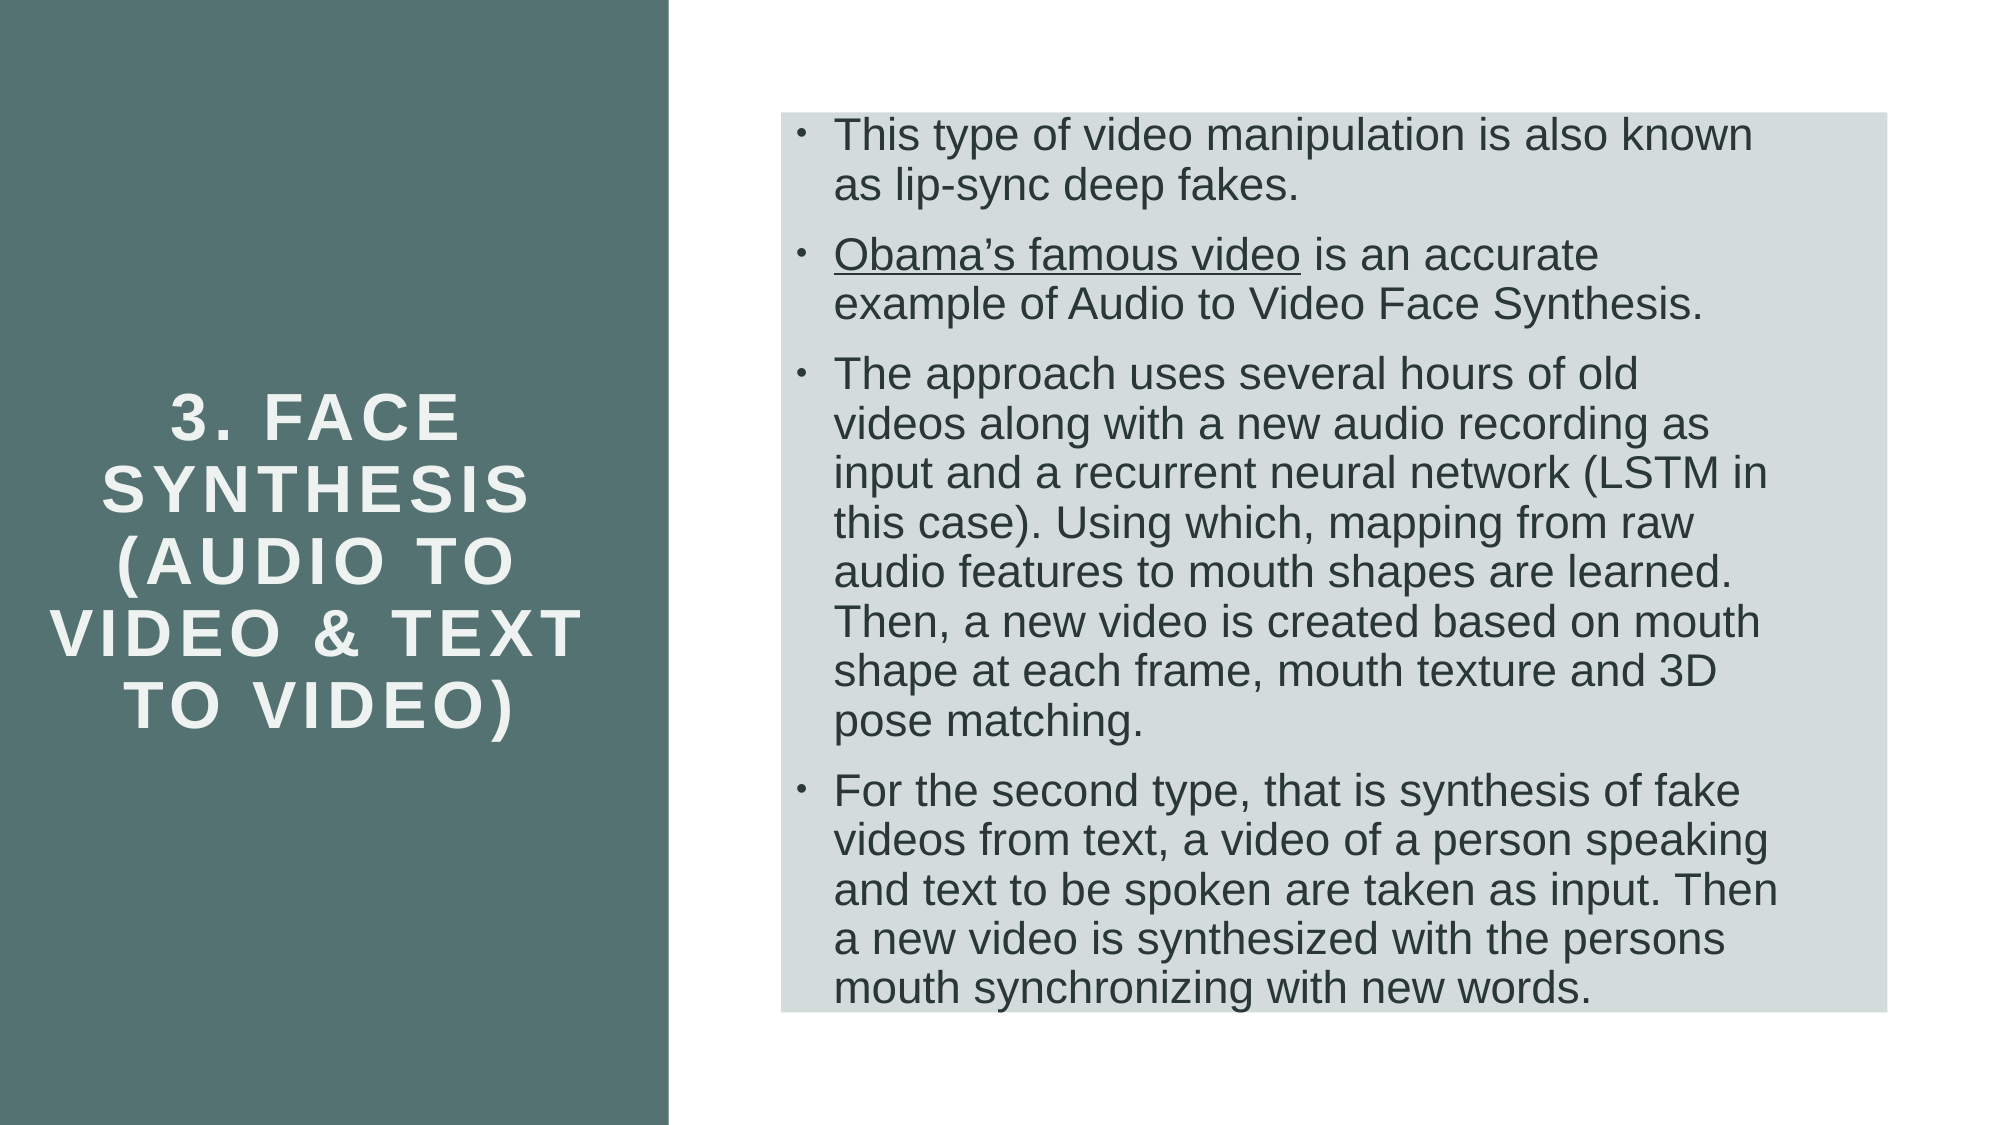

This type of video manipulation is also known as lip-sync deep fakes.
Obama’s famous video is an accurate example of Audio to Video Face Synthesis.
The approach uses several hours of old videos along with a new audio recording as input and a recurrent neural network (LSTM in this case). Using which, mapping from raw audio features to mouth shapes are learned. Then, a new video is created based on mouth shape at each frame, mouth texture and 3D pose matching.
For the second type, that is synthesis of fake videos from text, a video of a person speaking and text to be spoken are taken as input. Then a new video is synthesized with the persons mouth synchronizing with new words.
# 3. Face Synthesis (Audio to Video & Text to Video)